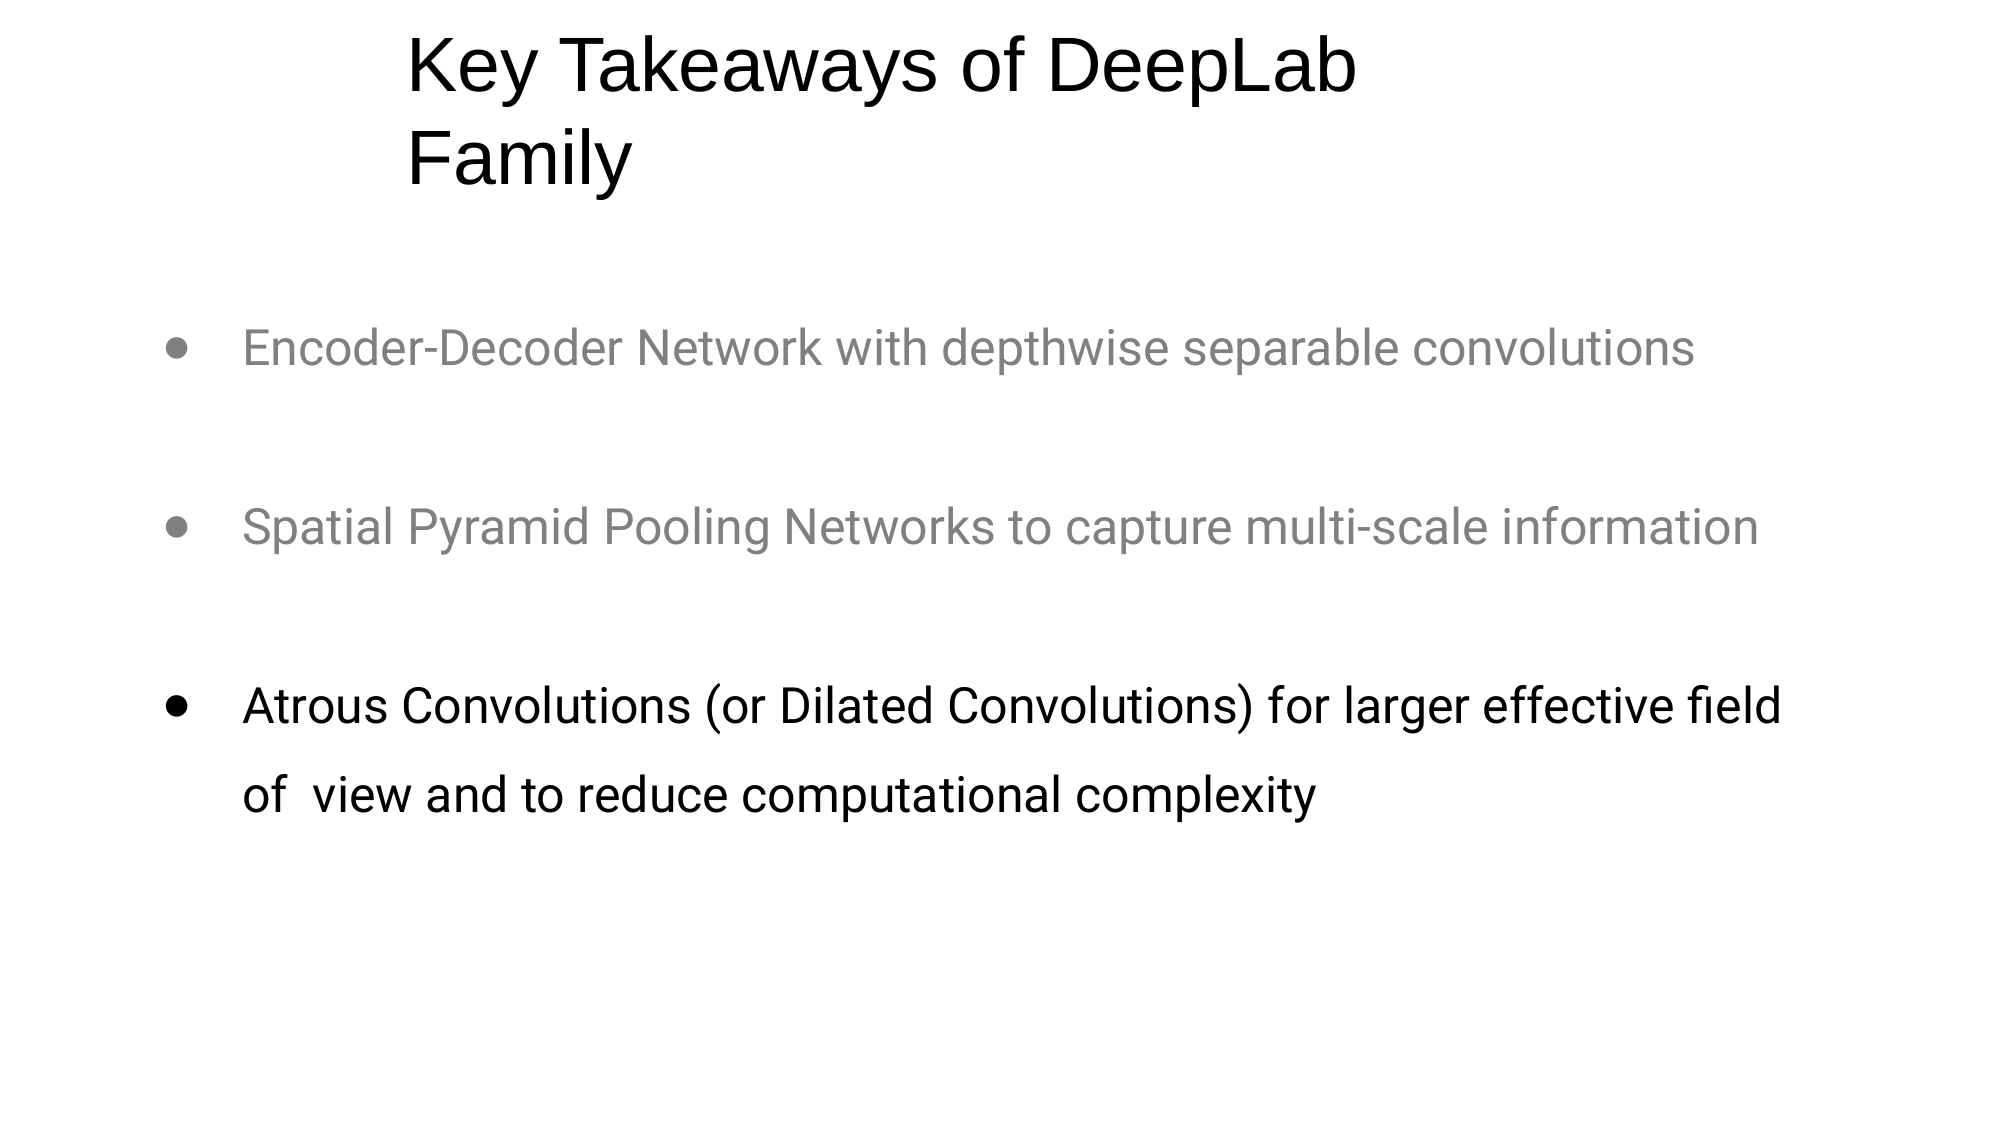

# Key Takeaways of DeepLab Family

Encoder-Decoder Network with depthwise separable convolutions

Spatial Pyramid Pooling Networks to capture multi-scale information

Atrous Convolutions (or Dilated Convolutions) for larger effective ﬁeld of  view and to reduce computational complexity